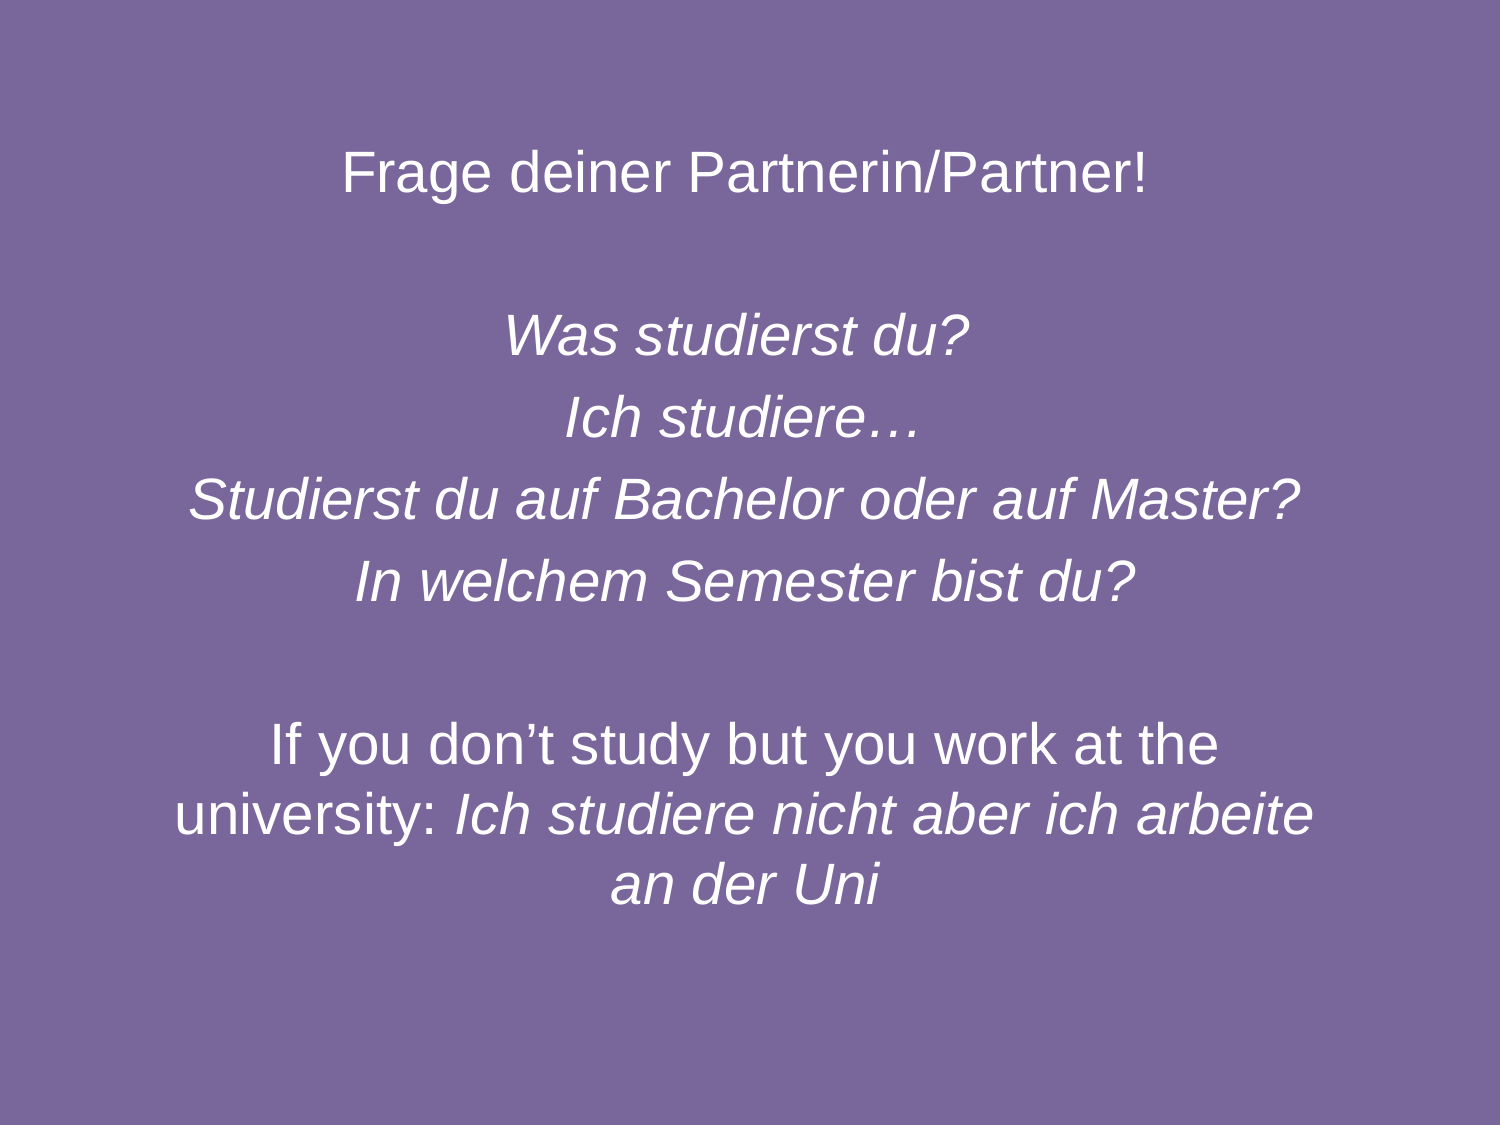

Frage deiner Partnerin/Partner!

Was studierst du?
Ich studiere…
Studierst du auf Bachelor oder auf Master?
In welchem Semester bist du?

If you don’t study but you work at the university: Ich studiere nicht aber ich arbeite an der Uni

20